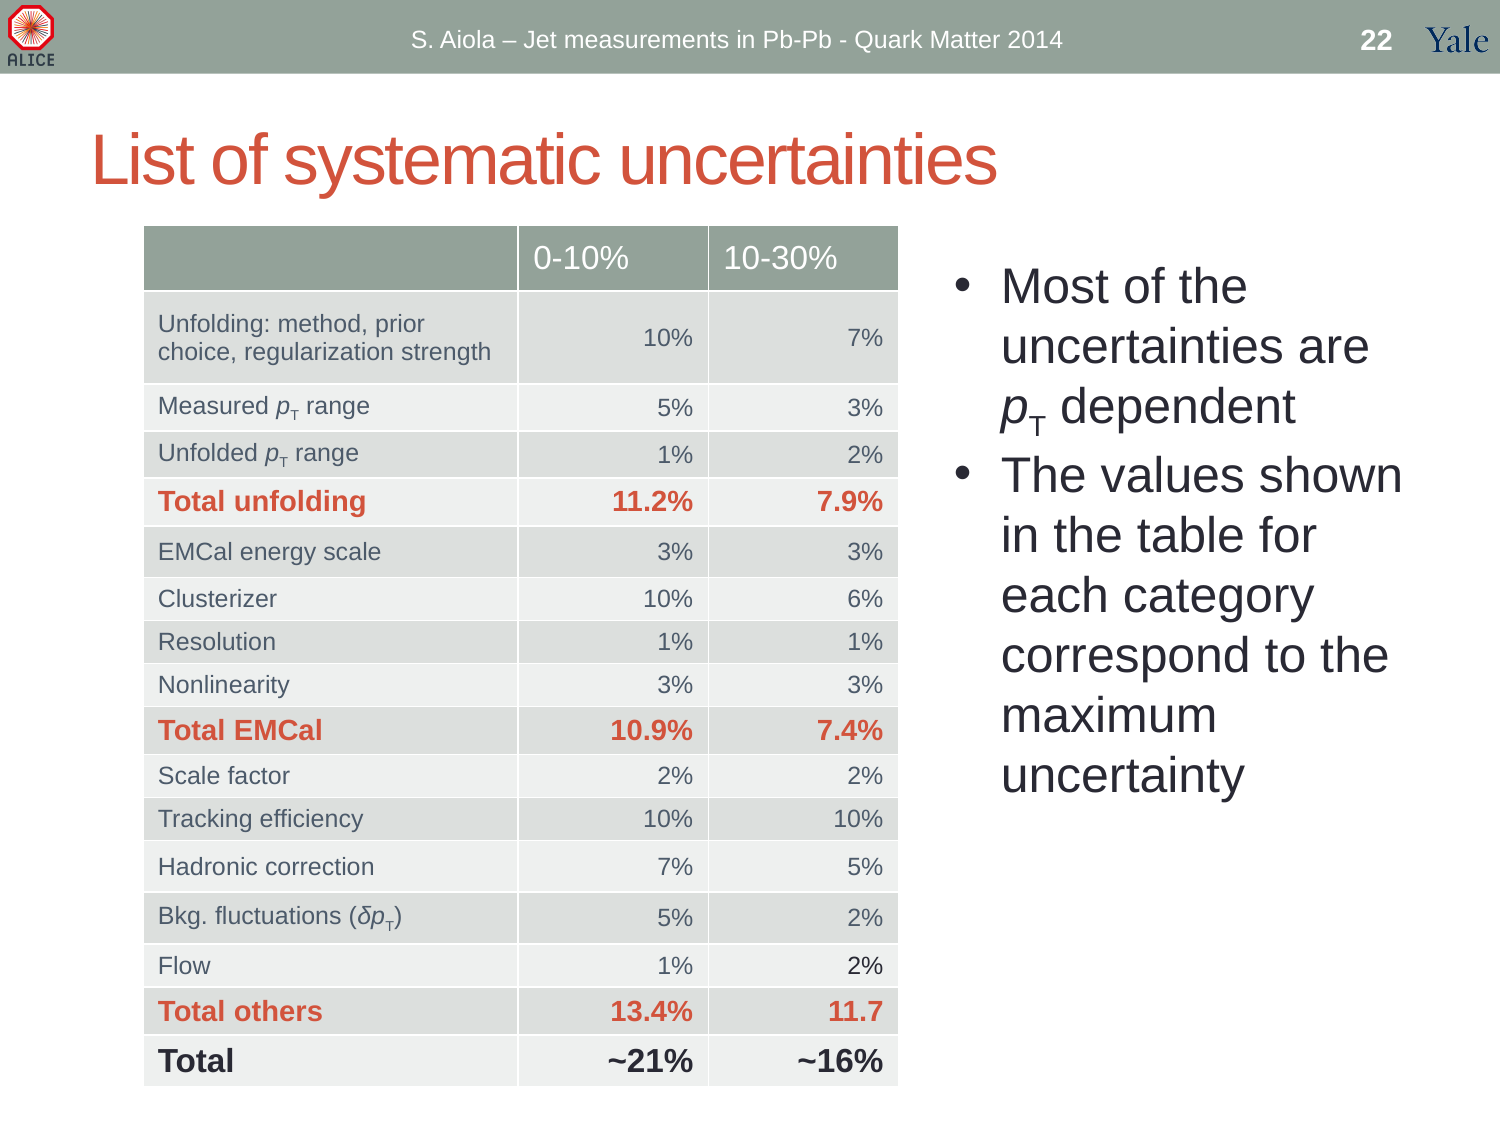

S. Aiola – Jet measurements in Pb-Pb - Quark Matter 2014
22
# List of systematic uncertainties
|  | 0-10% | 10-30% |
| --- | --- | --- |
| Unfolding: method, prior choice, regularization strength | 10% | 7% |
| Measured pT range | 5% | 3% |
| Unfolded pT range | 1% | 2% |
| Total unfolding | 11.2% | 7.9% |
| EMCal energy scale | 3% | 3% |
| Clusterizer | 10% | 6% |
| Resolution | 1% | 1% |
| Nonlinearity | 3% | 3% |
| Total EMCal | 10.9% | 7.4% |
| Scale factor | 2% | 2% |
| Tracking efficiency | 10% | 10% |
| Hadronic correction | 7% | 5% |
| Bkg. fluctuations (δpT) | 5% | 2% |
| Flow | 1% | 2% |
| Total others | 13.4% | 11.7 |
| Total | ~21% | ~16% |
Most of the uncertainties are pT dependent
The values shown in the table for each category correspond to the maximum uncertainty